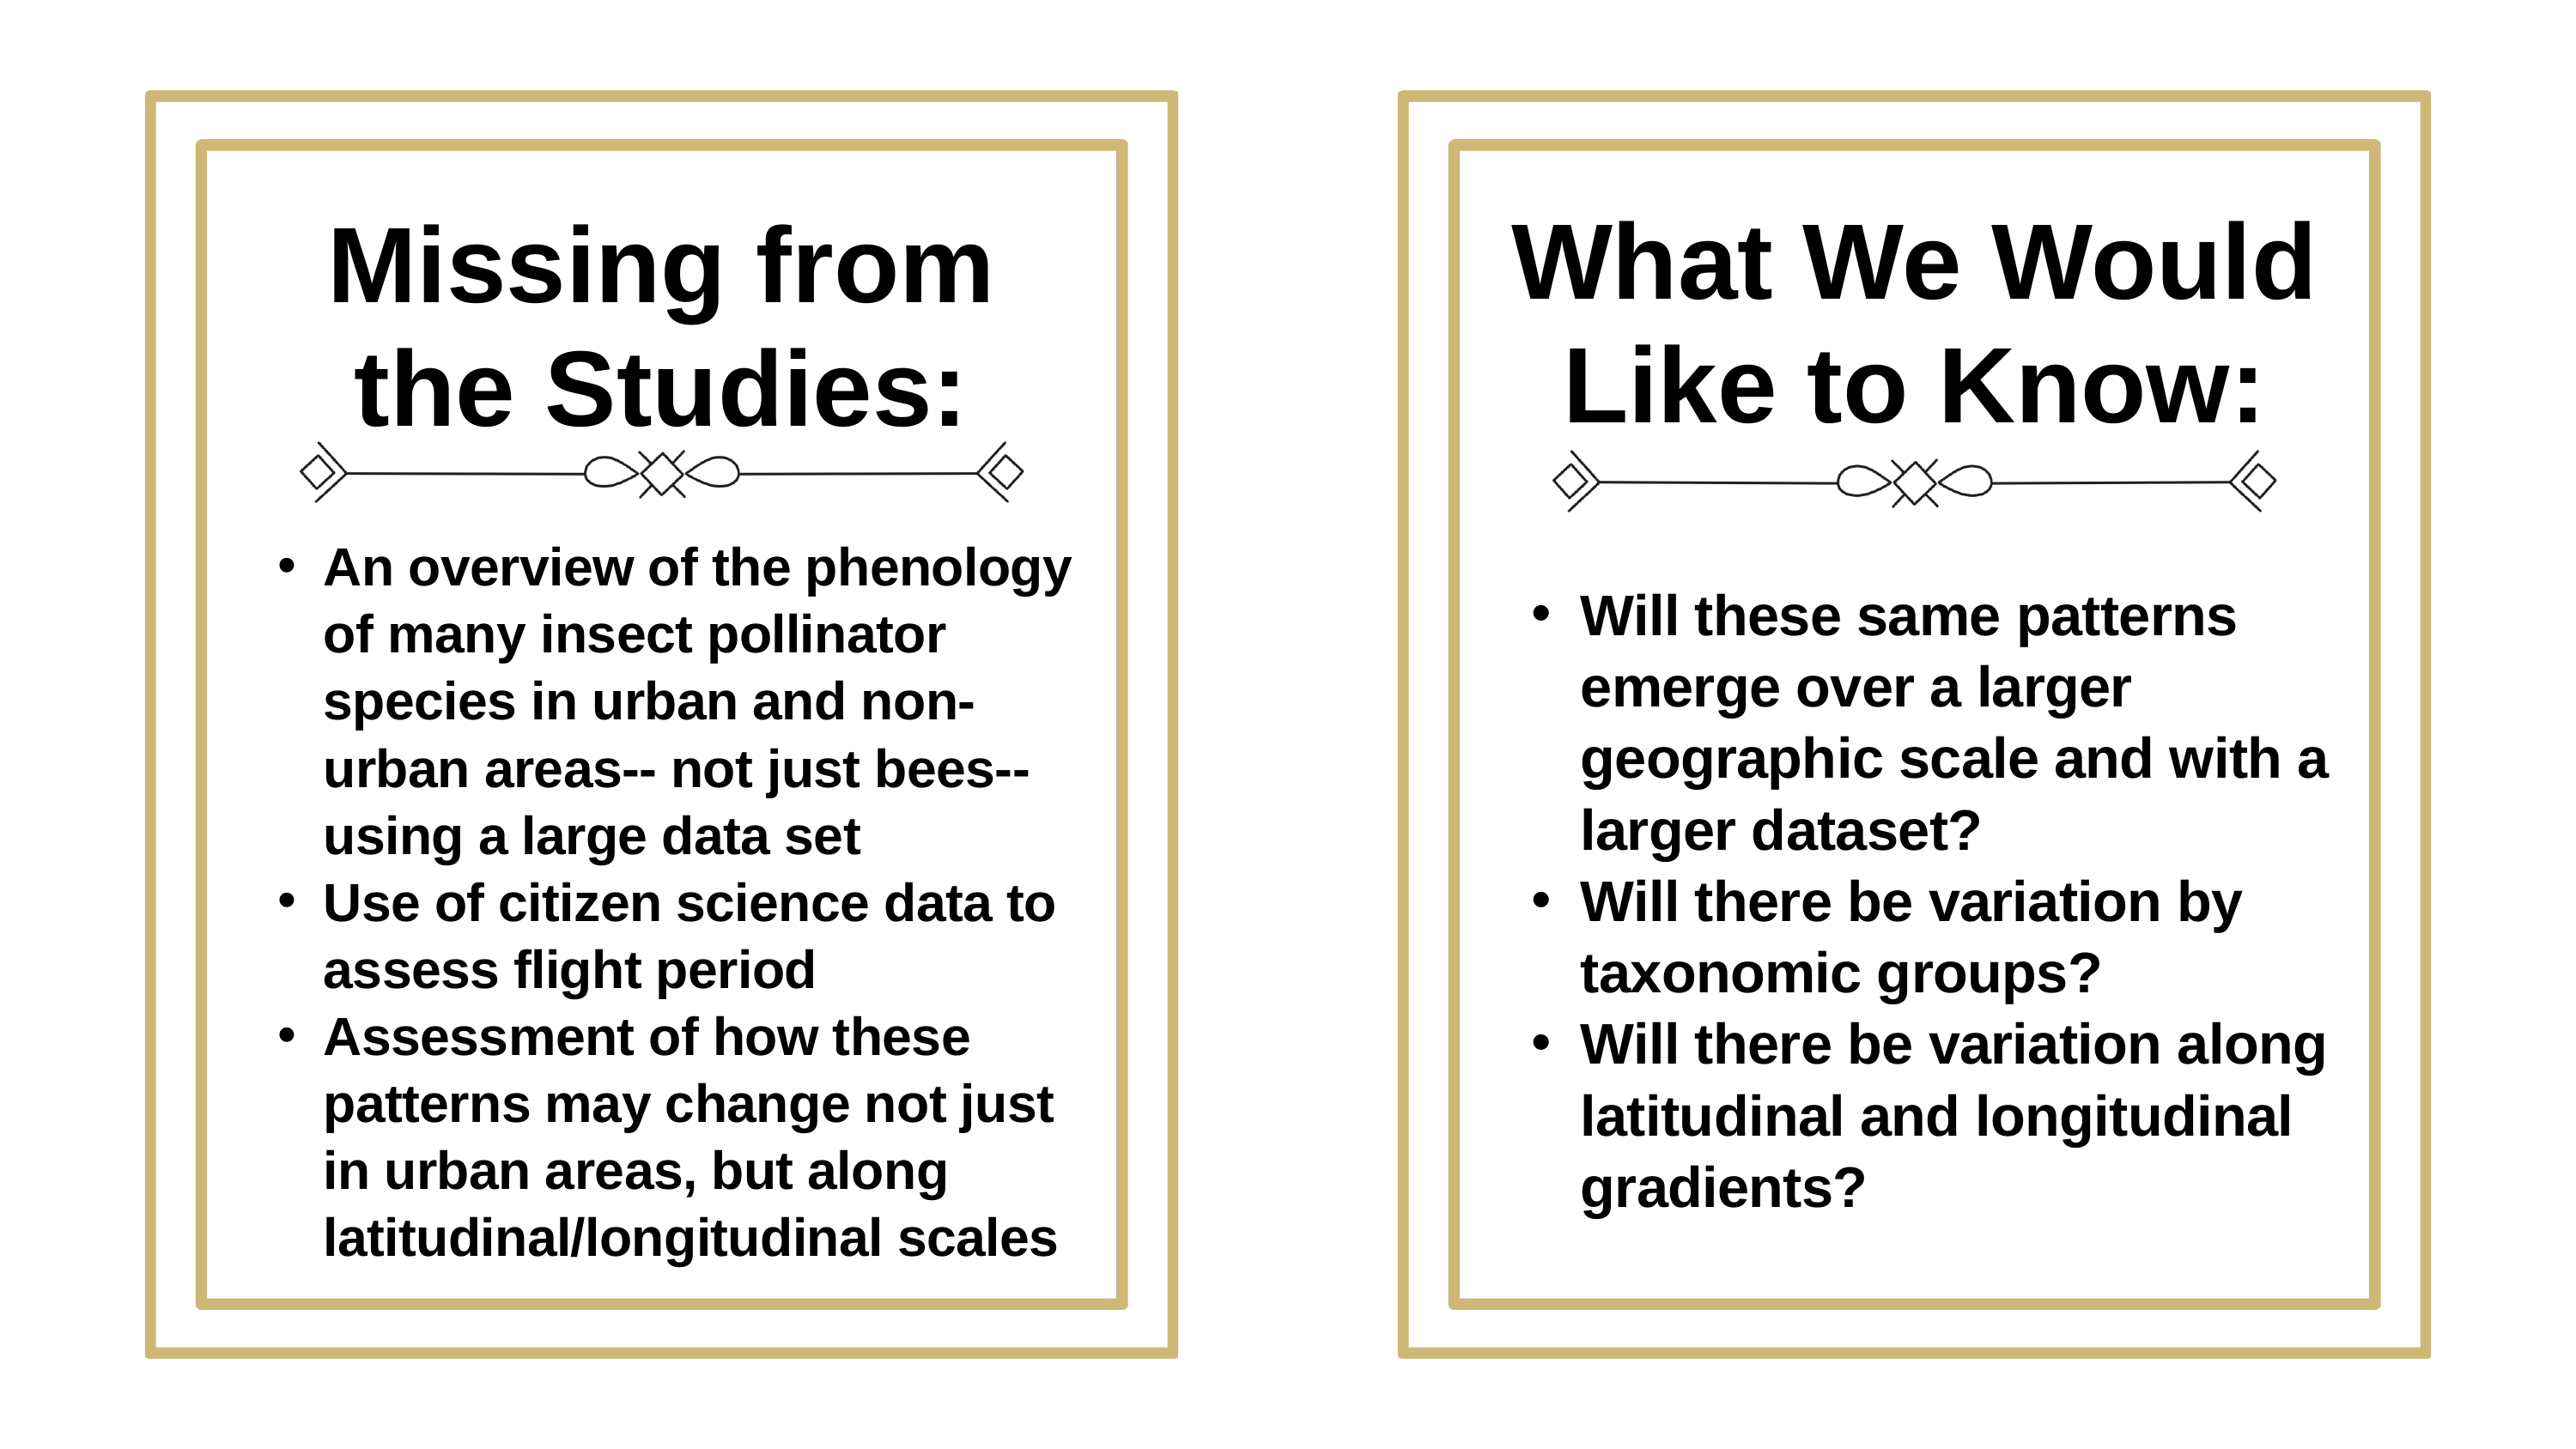

What We Would Like to Know:
Missing from the Studies:
An overview of the phenology of many insect pollinator species in urban and non-urban areas-- not just bees-- using a large data set
Use of citizen science data to assess flight period
Assessment of how these patterns may change not just in urban areas, but along latitudinal/longitudinal scales

Will these same patterns emerge over a larger geographic scale and with a larger dataset?
Will there be variation by taxonomic groups?
Will there be variation along latitudinal and longitudinal gradients?